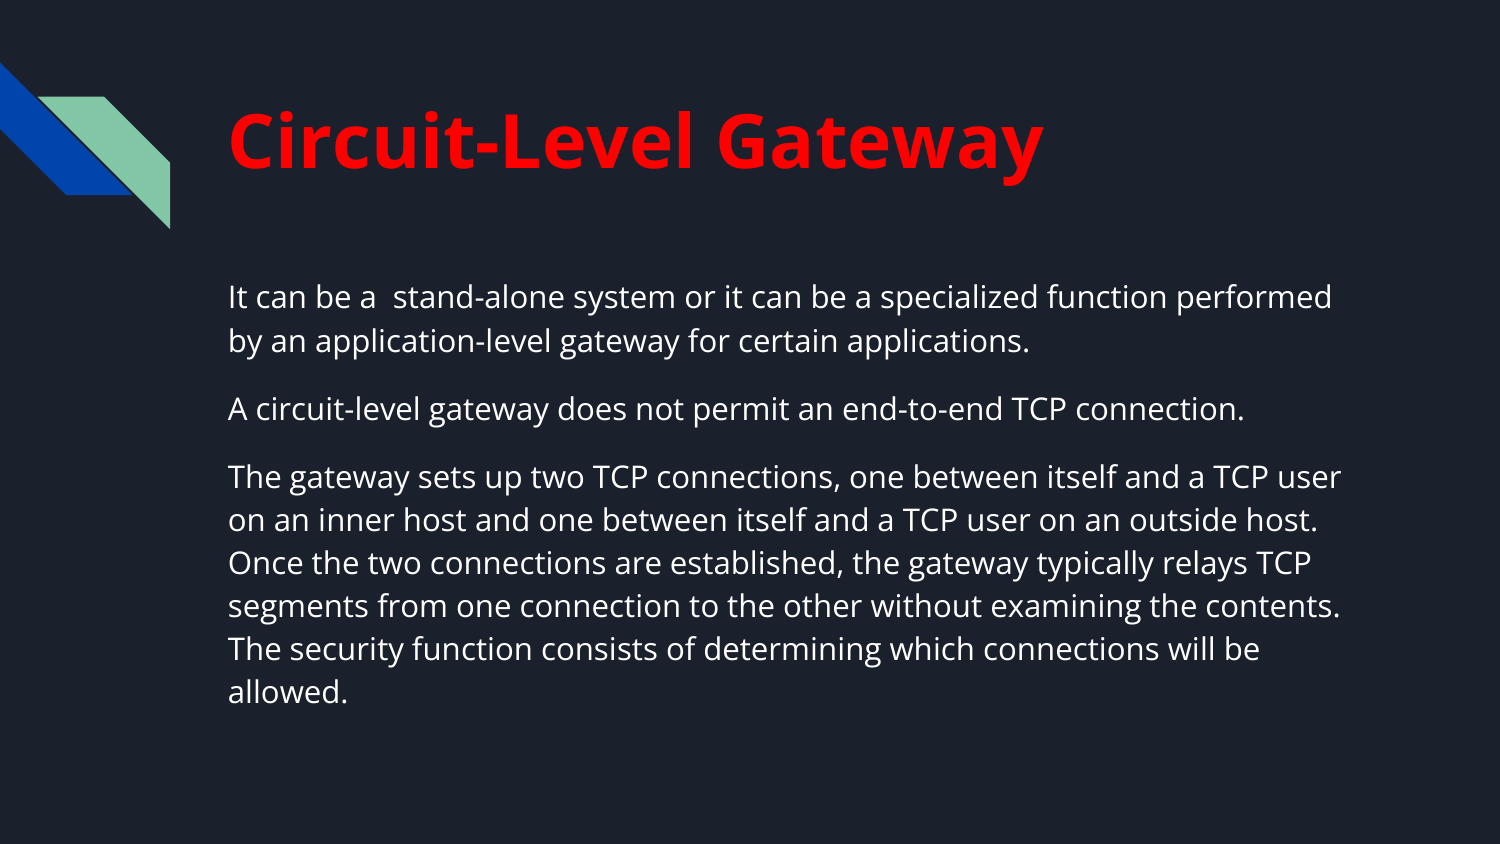

# Circuit-Level Gateway
It can be a  stand-alone system or it can be a specialized function performed by an application-level gateway for certain applications.
A circuit-level gateway does not permit an end-to-end TCP connection.
The gateway sets up two TCP connections, one between itself and a TCP user on an inner host and one between itself and a TCP user on an outside host. Once the two connections are established, the gateway typically relays TCP segments from one connection to the other without examining the contents. The security function consists of determining which connections will be allowed.